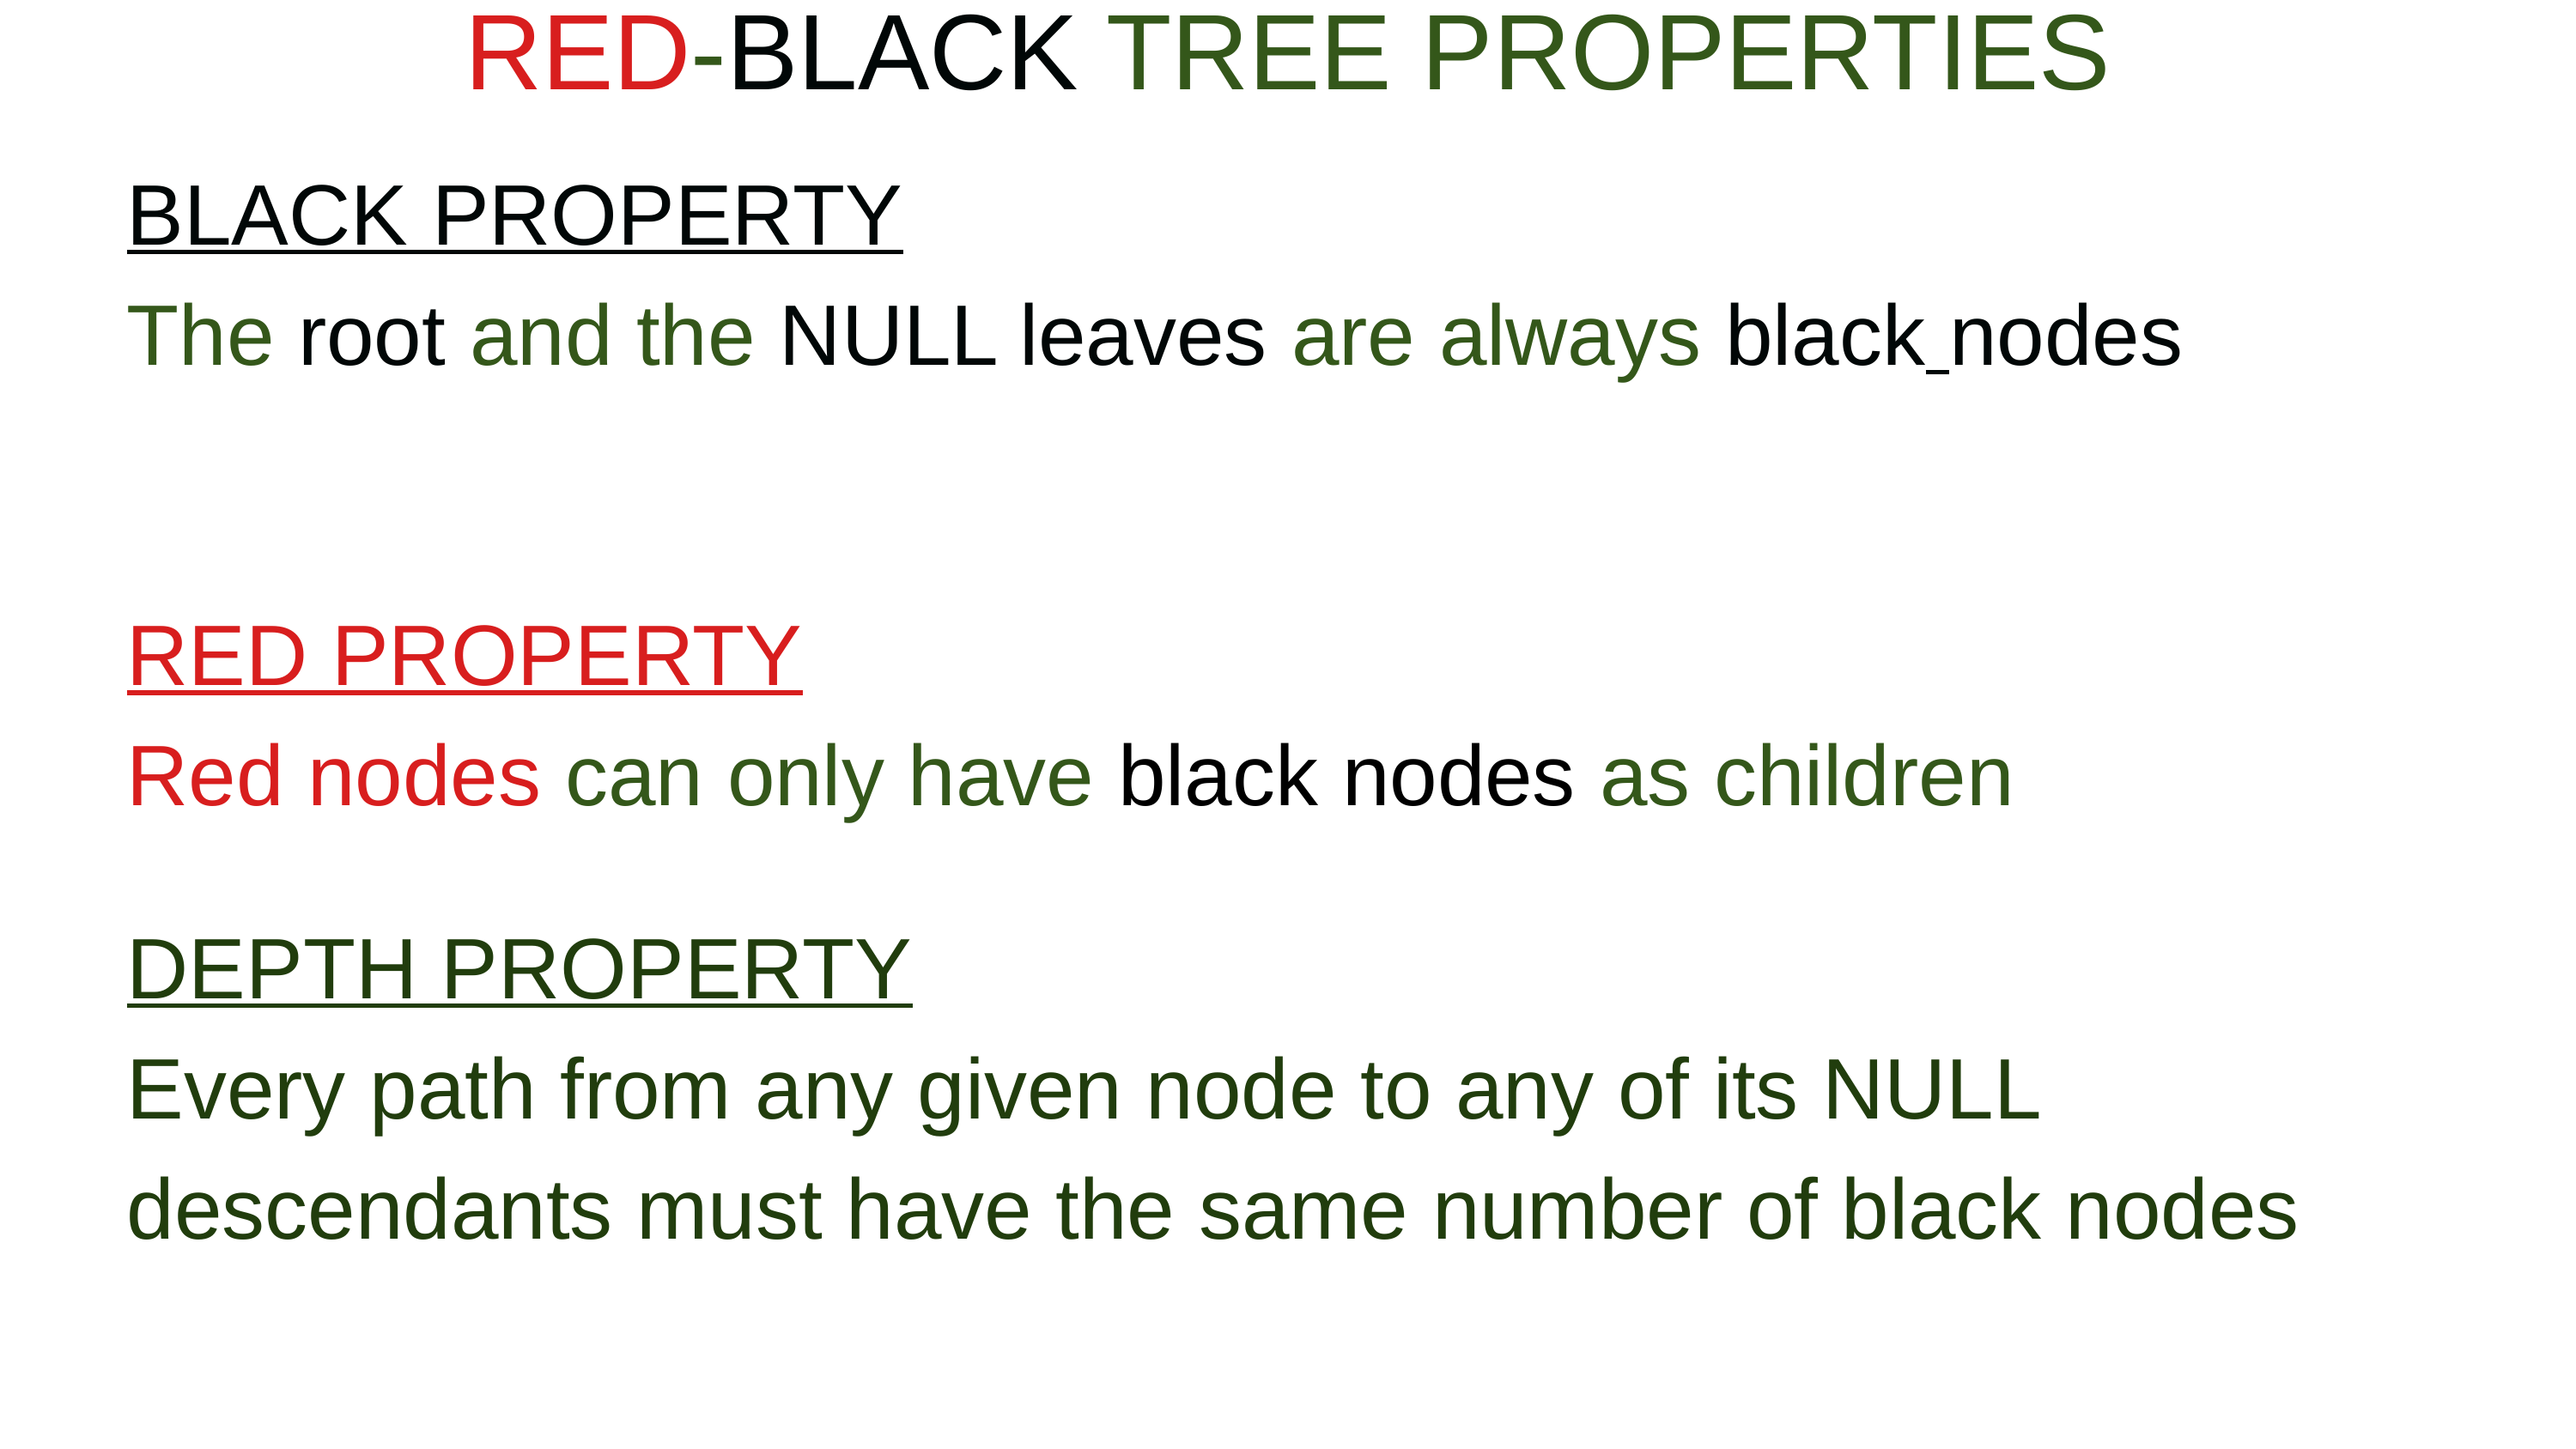

RED-BLACK TREE PROPERTIES
BLACK PROPERTY
The root and the NULL leaves are always black nodes
RED PROPERTY
Red nodes can only have black nodes as children
DEPTH PROPERTY
Every path from any given node to any of its NULL descendants must have the same number of black nodes